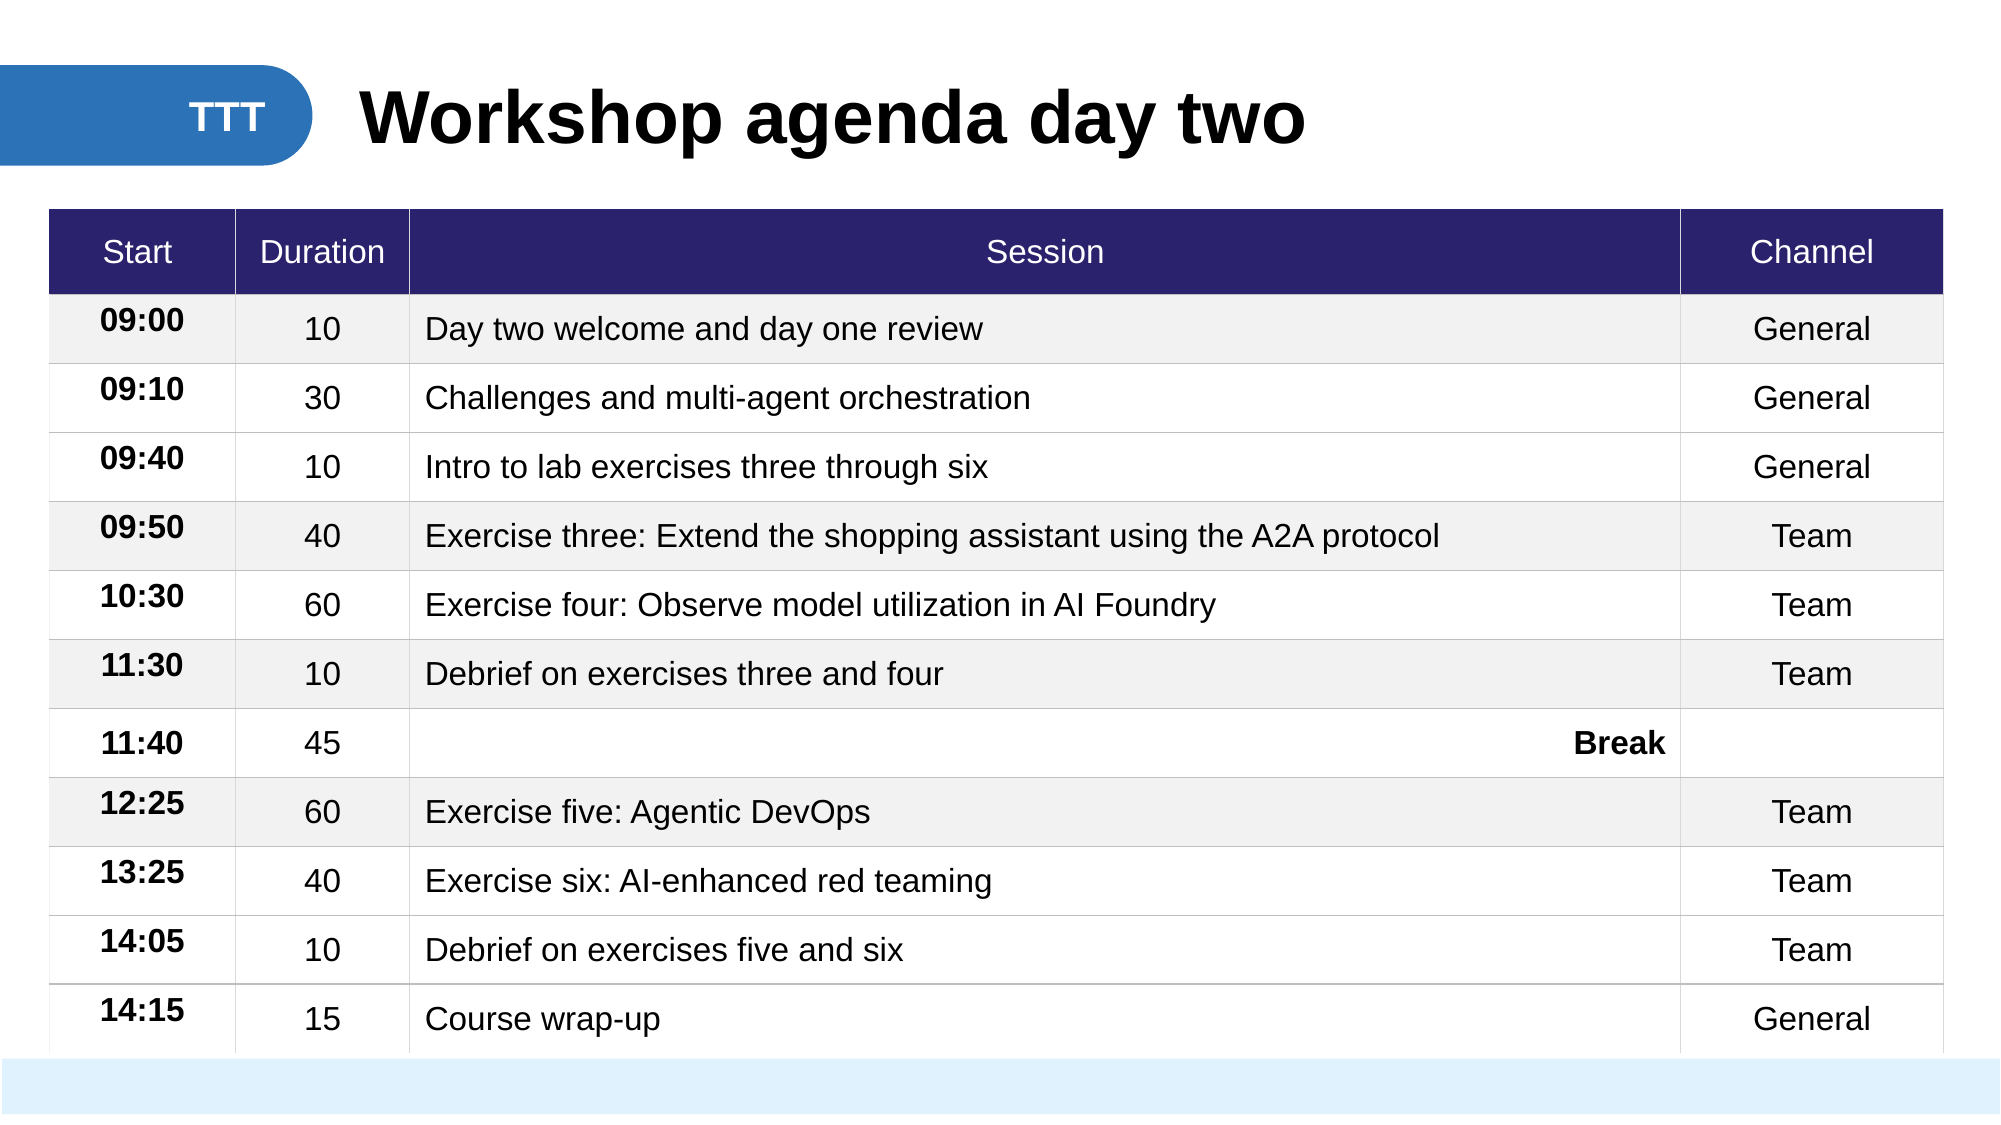

Workshop agenda day two
| Start | Duration | Session | Channel |
| --- | --- | --- | --- |
| 09:00 | 10 | Day two welcome and day one review | General |
| 09:10 | 30 | Challenges and multi-agent orchestration | General |
| 09:40 | 10 | Intro to lab exercises three through six | General |
| 09:50 | 40 | Exercise three: Extend the shopping assistant using the A2A protocol | Team |
| 10:30 | 60 | Exercise four: Observe model utilization in AI Foundry | Team |
| 11:30 | 10 | Debrief on exercises three and four | Team |
| 11:40 | 45 | Break |  |
| 12:25 | 60 | Exercise five: Agentic DevOps | Team |
| 13:25 | 40 | Exercise six: AI-enhanced red teaming | Team |
| 14:05 | 10 | Debrief on exercises five and six | Team |
| 14:15 | 15 | Course wrap-up | General |